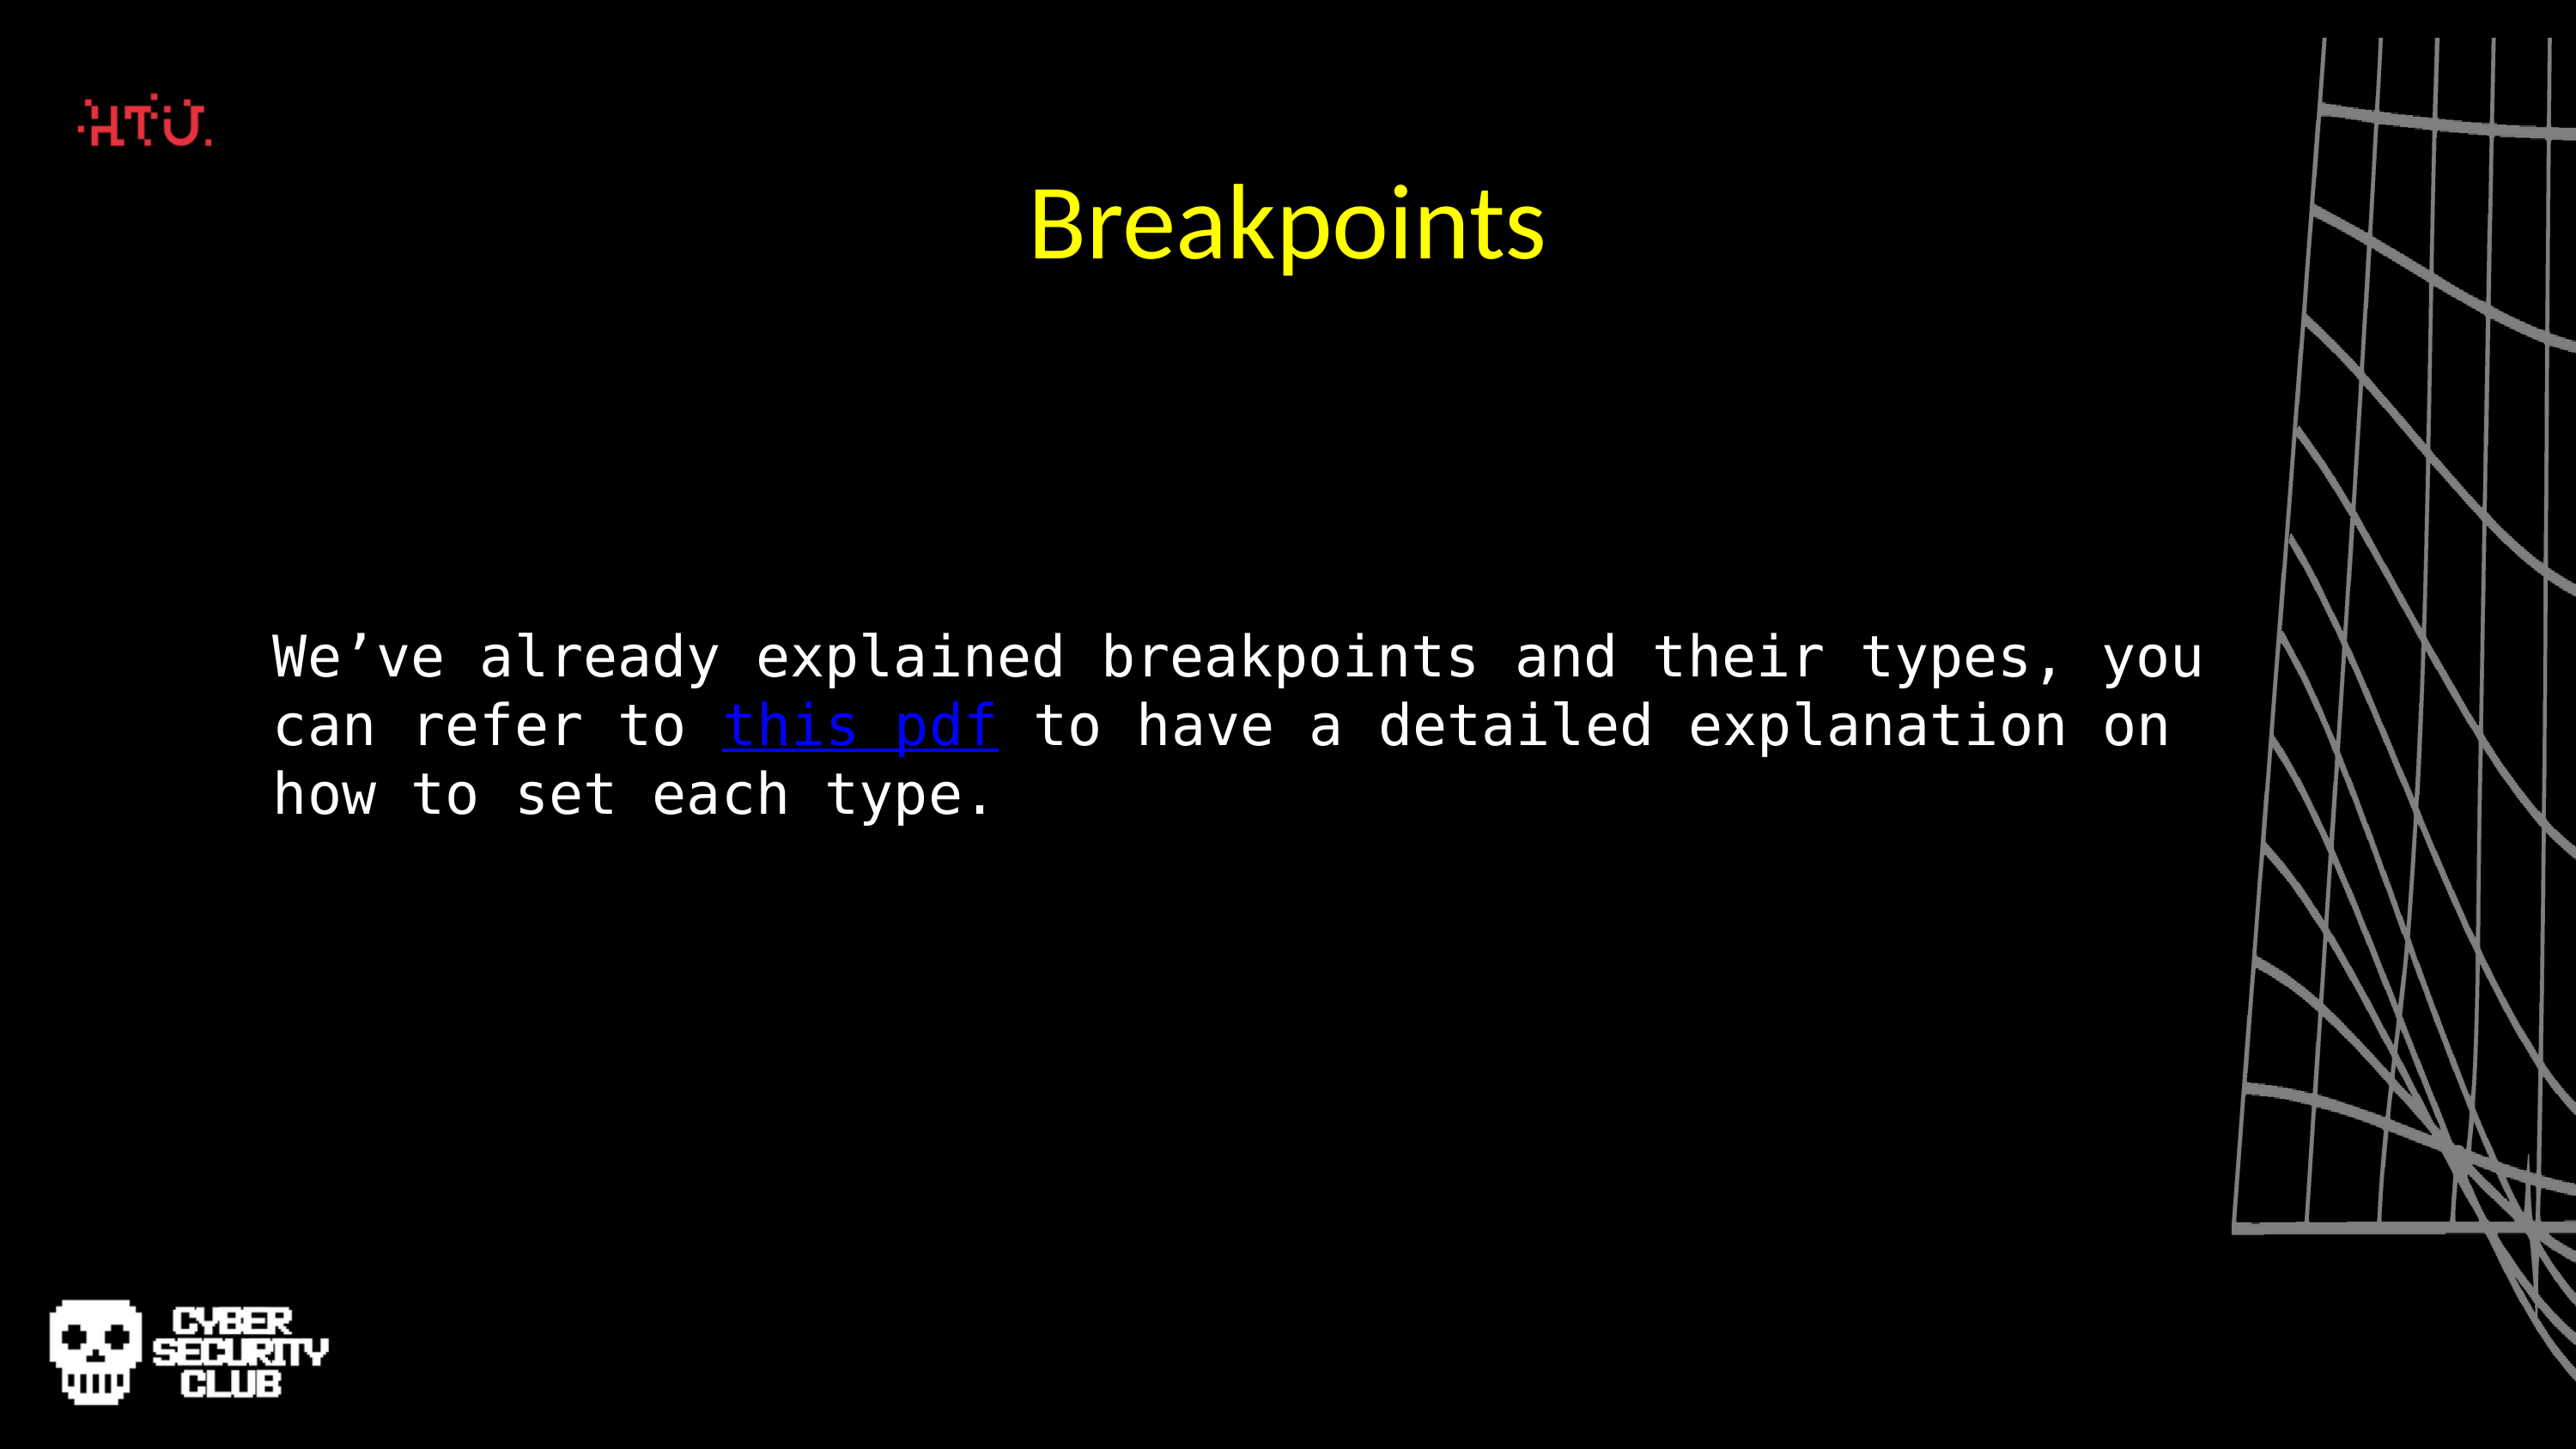

Breakpoints

We’ve already explained breakpoints and their types, you can refer to this pdf to have a detailed explanation on how to set each type.